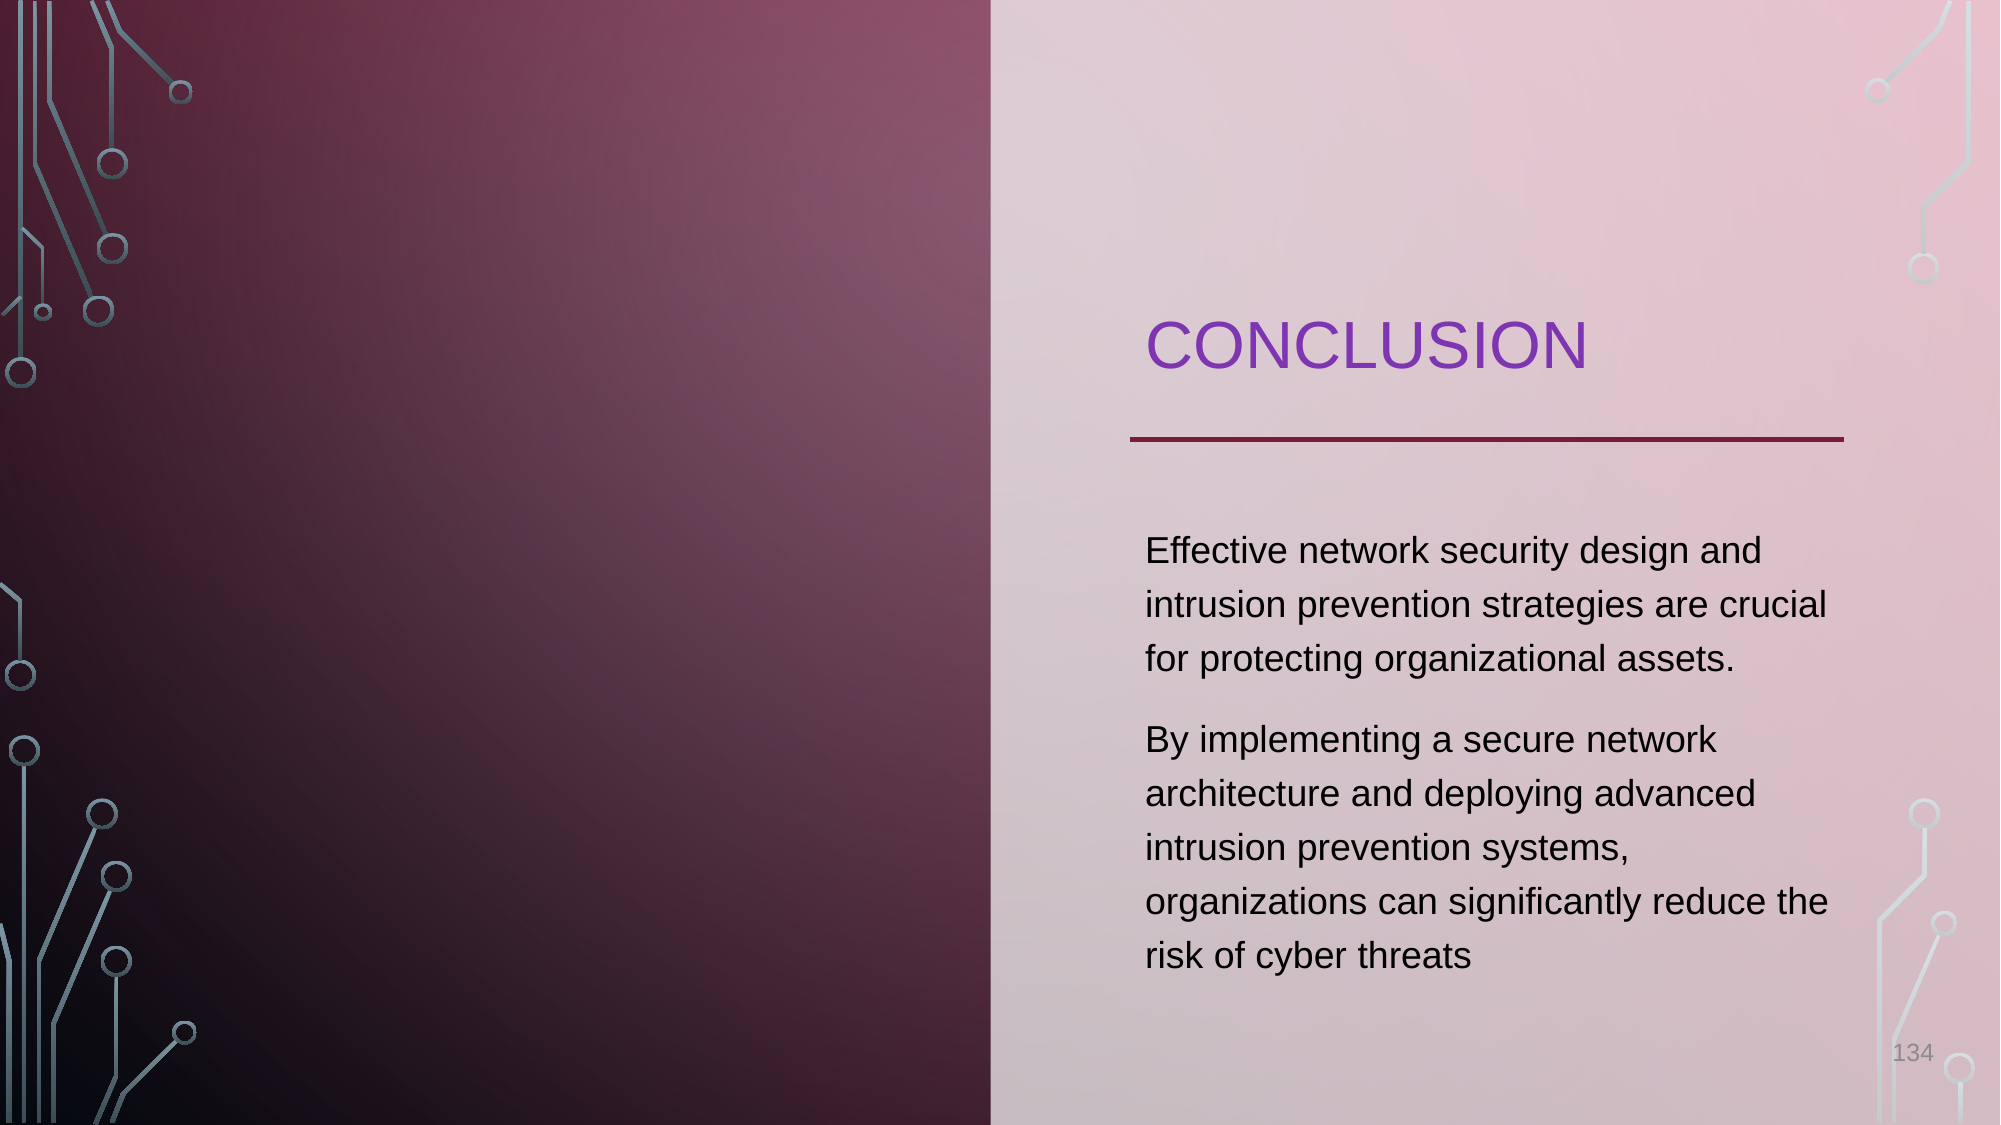

# CONCLUSION
Effective network security design and intrusion prevention strategies are crucial for protecting organizational assets.
By implementing a secure network architecture and deploying advanced intrusion prevention systems, organizations can significantly reduce the risk of cyber threats

134